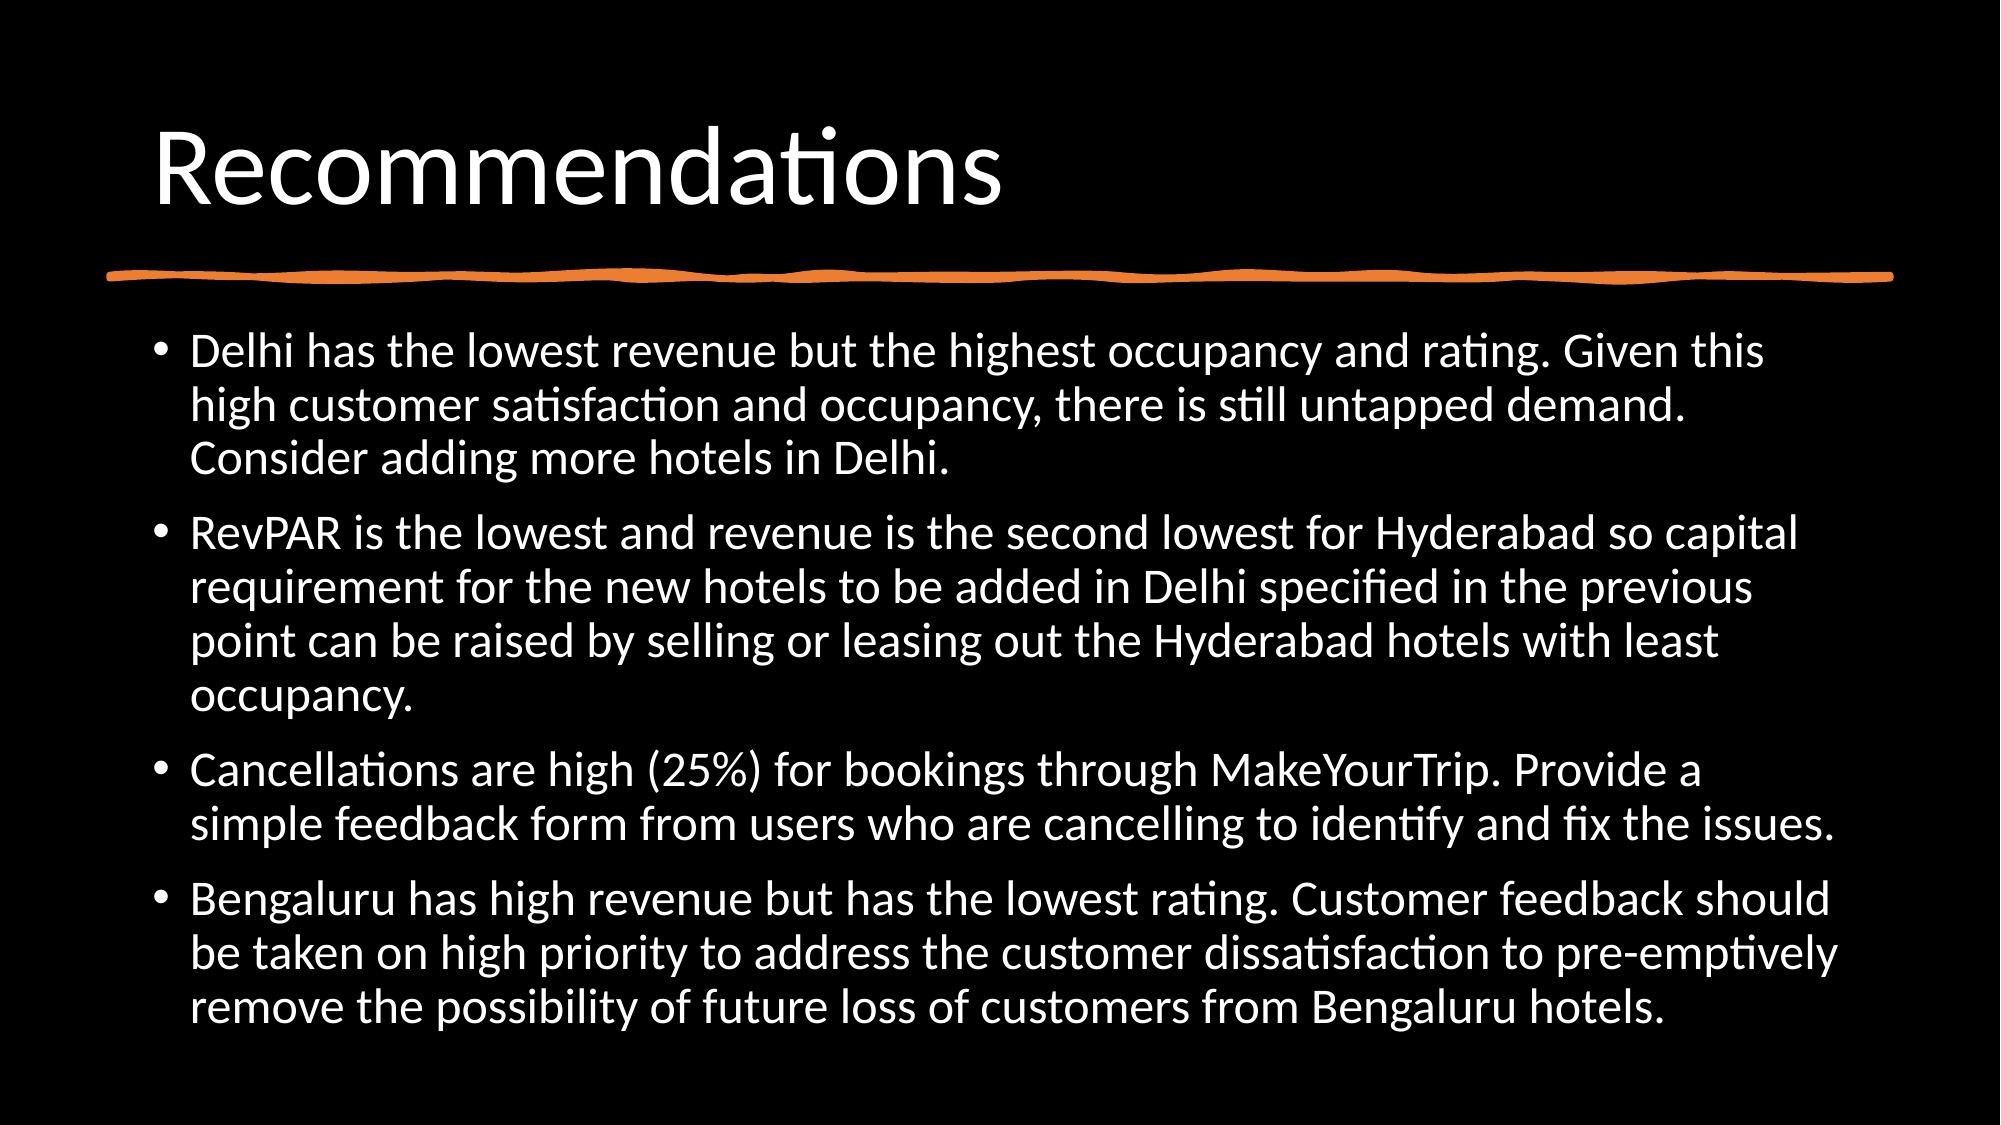

# Recommendations

Delhi has the lowest revenue but the highest occupancy and rating. Given this high customer satisfaction and occupancy, there is still untapped demand. Consider adding more hotels in Delhi.
RevPAR is the lowest and revenue is the second lowest for Hyderabad so capital requirement for the new hotels to be added in Delhi specified in the previous point can be raised by selling or leasing out the Hyderabad hotels with least occupancy.
Cancellations are high (25%) for bookings through MakeYourTrip. Provide a simple feedback form from users who are cancelling to identify and fix the issues.
Bengaluru has high revenue but has the lowest rating. Customer feedback should be taken on high priority to address the customer dissatisfaction to pre-emptively remove the possibility of future loss of customers from Bengaluru hotels.